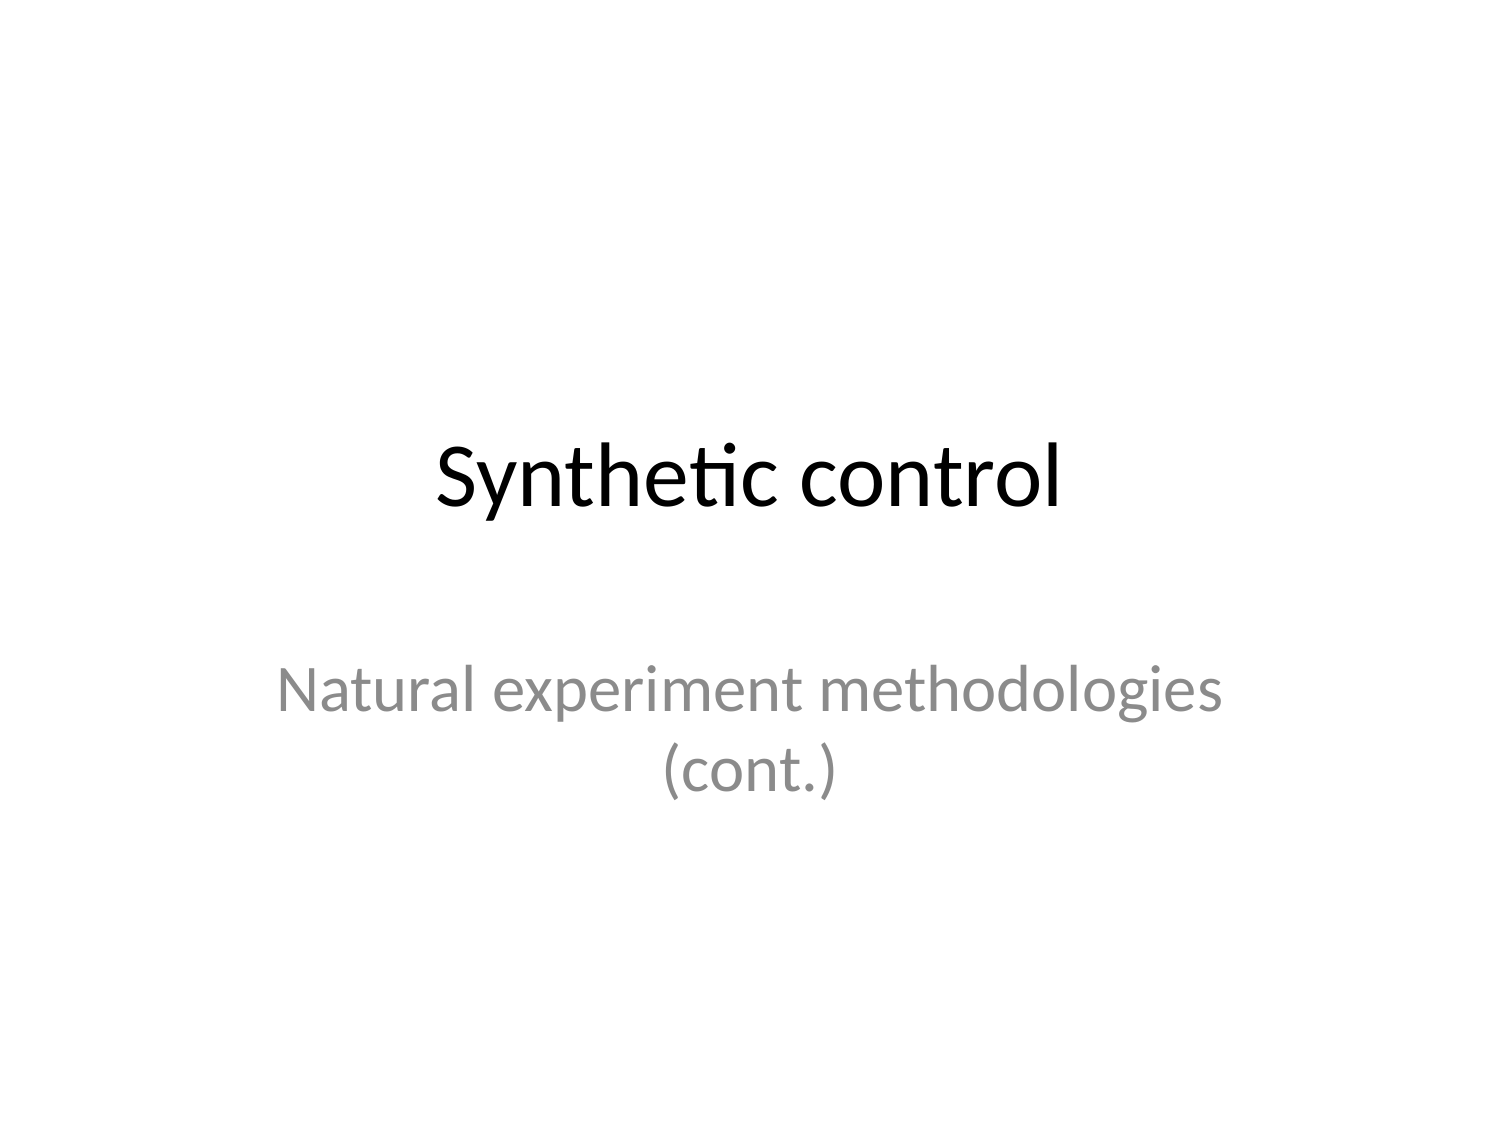

# Synthetic control
Natural experiment methodologies (cont.)